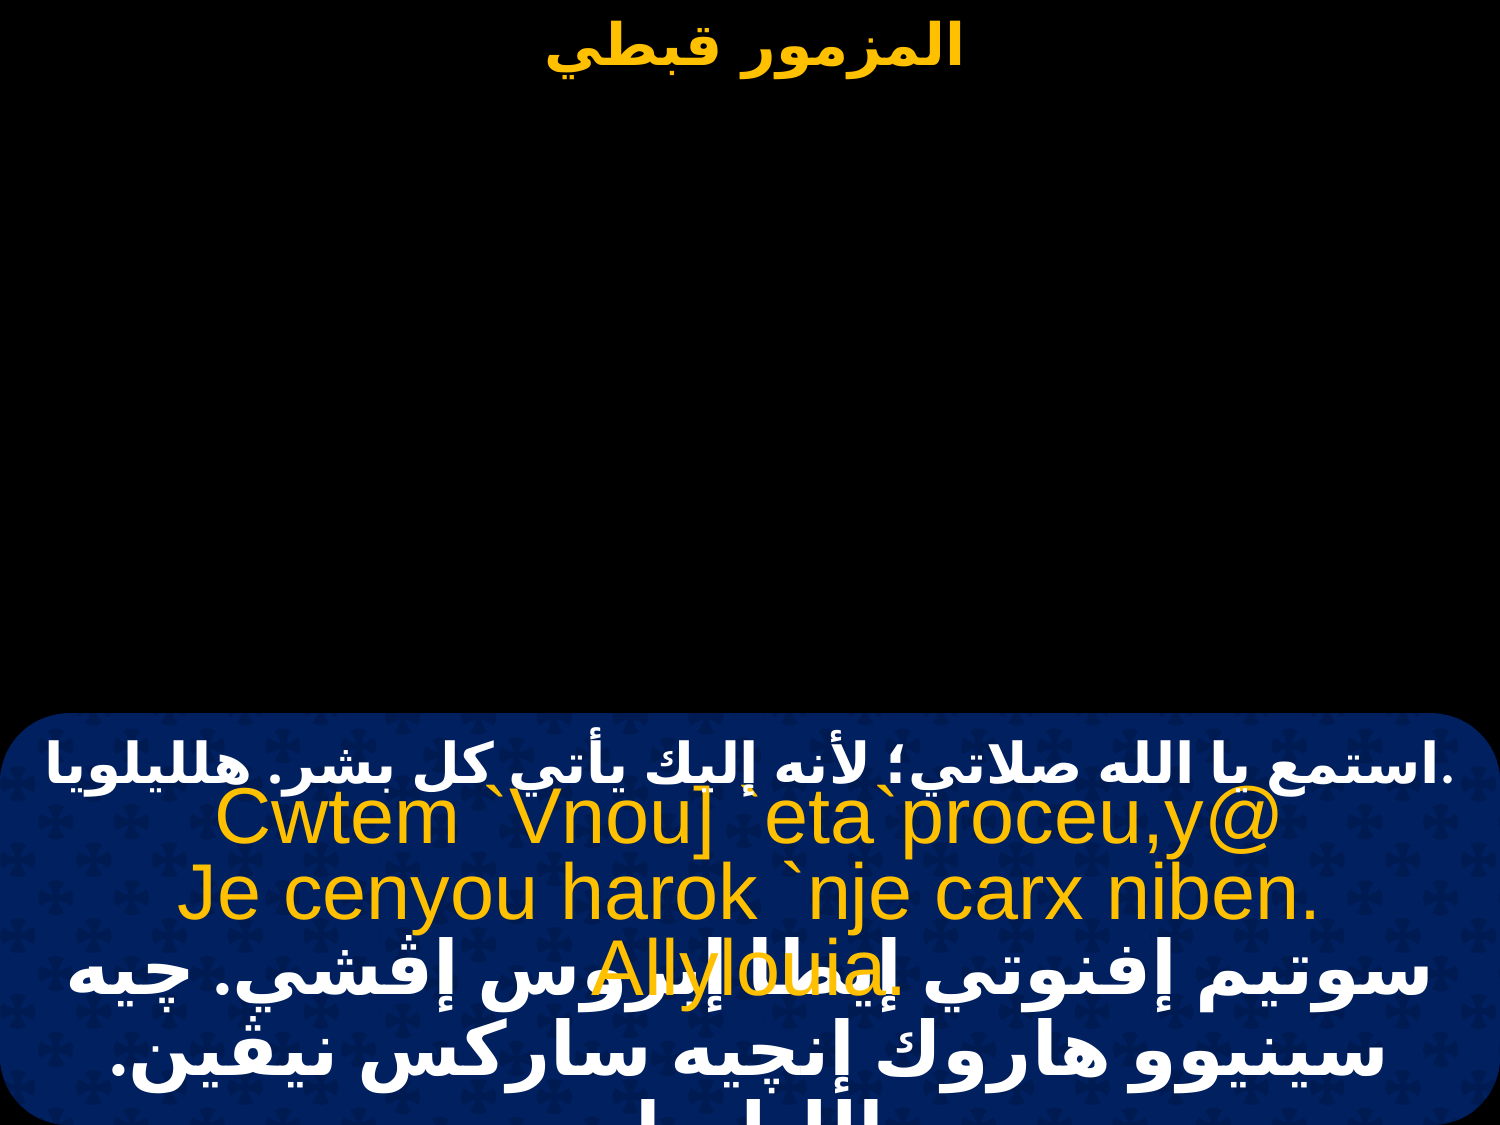

#
استمع يا الله صلاتي؛ لأنه إليك يأتي كل بشر. هلليلويا.
Cwtem `Vnou] `eta`proceu,y@
Je cenyou harok `nje carx niben. Allylouia.
سوتيم إفنوتي إيطا إبروس إڤشي. چيه سينيوو هاروك إنچيه ساركس نيڤين. الليلويا.